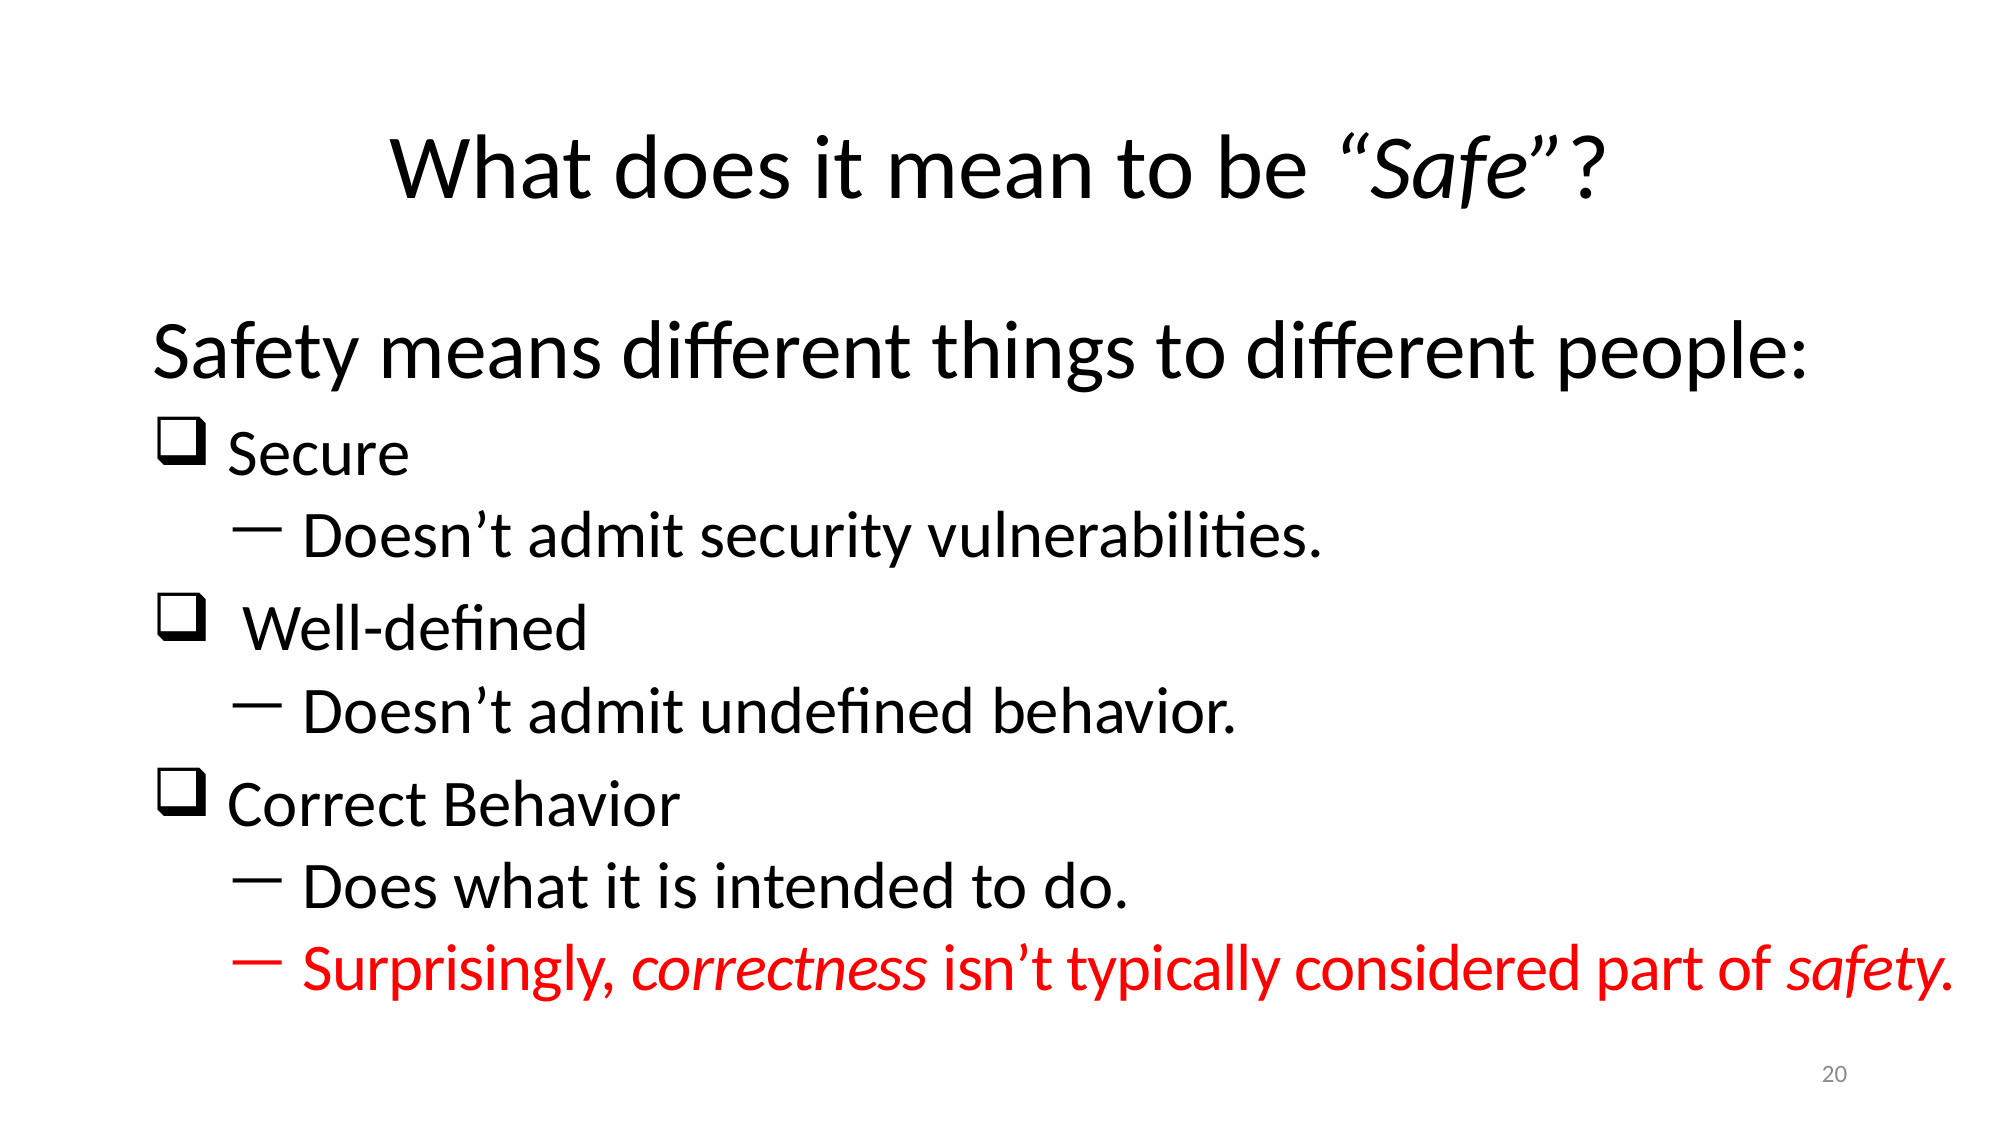

# What does it mean to be “Safe”?
Safety means different things to different people:
 Secure
 Doesn’t admit security vulnerabilities.
  Well-defined
 Doesn’t admit undefined behavior.
 Correct Behavior
 Does what it is intended to do.
 Surprisingly, correctness isn’t typically considered part of safety.
20